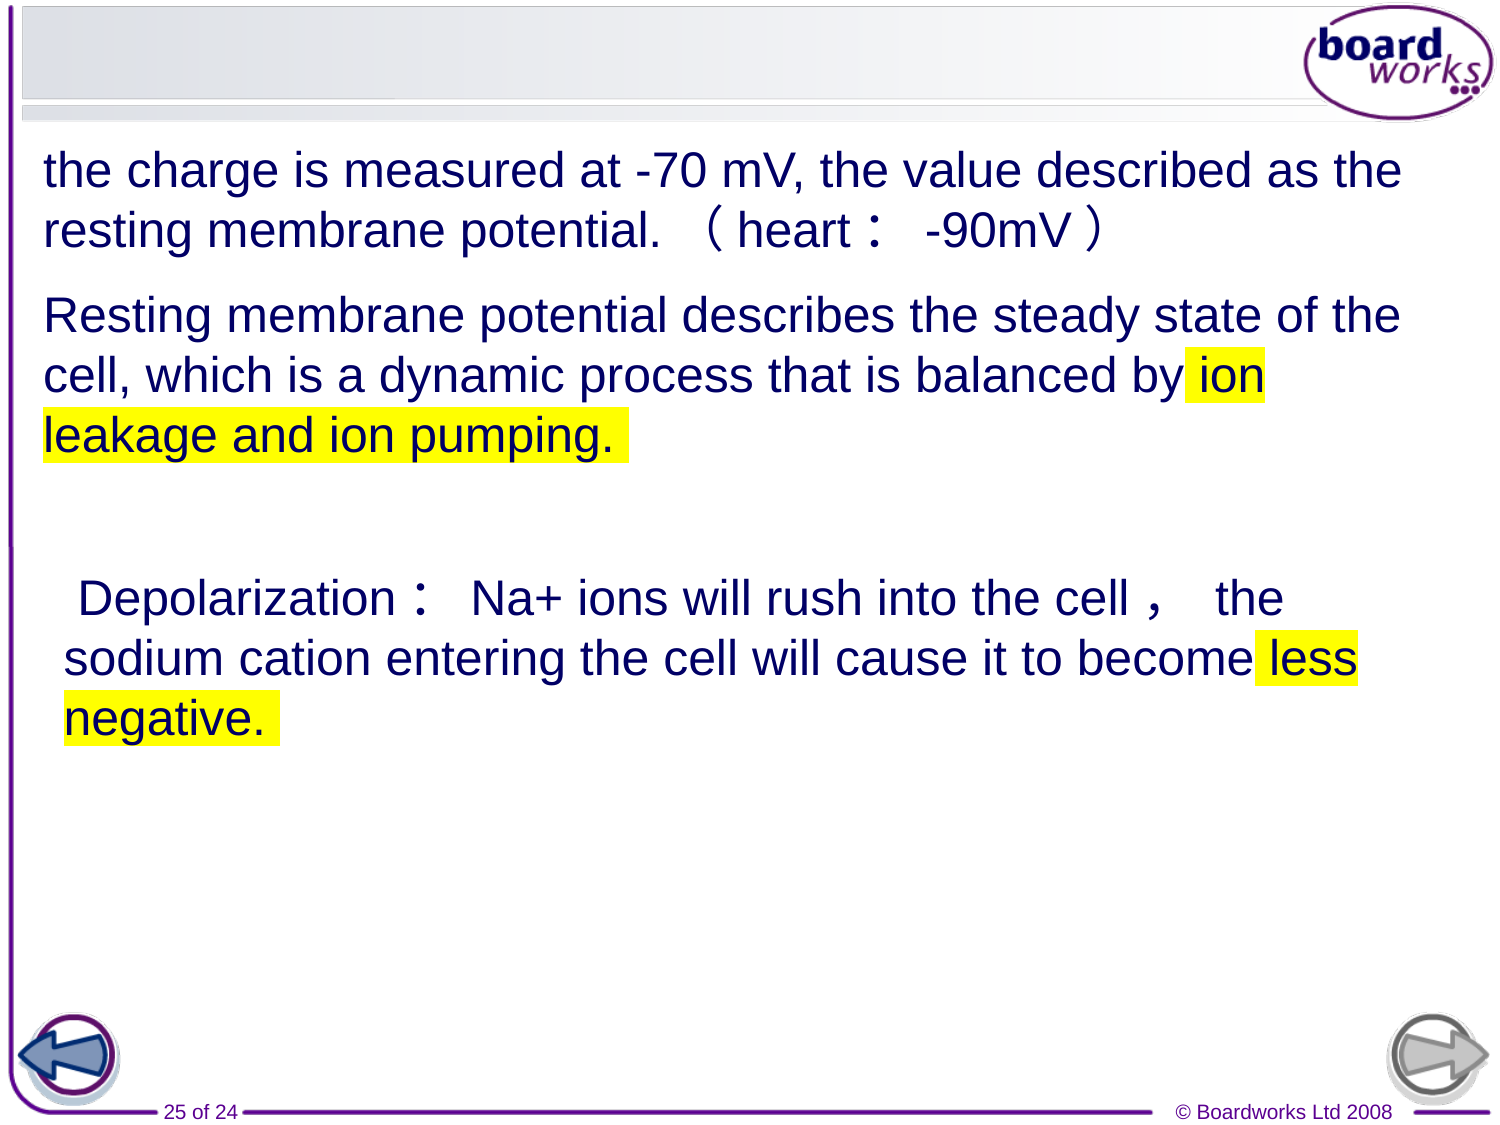

#
the charge is measured at -70 mV, the value described as the resting membrane potential.（heart：-90mV）
Resting membrane potential describes the steady state of the cell, which is a dynamic process that is balanced by ion leakage and ion pumping.
 Depolarization：Na+ ions will rush into the cell， the sodium cation entering the cell will cause it to become less negative.